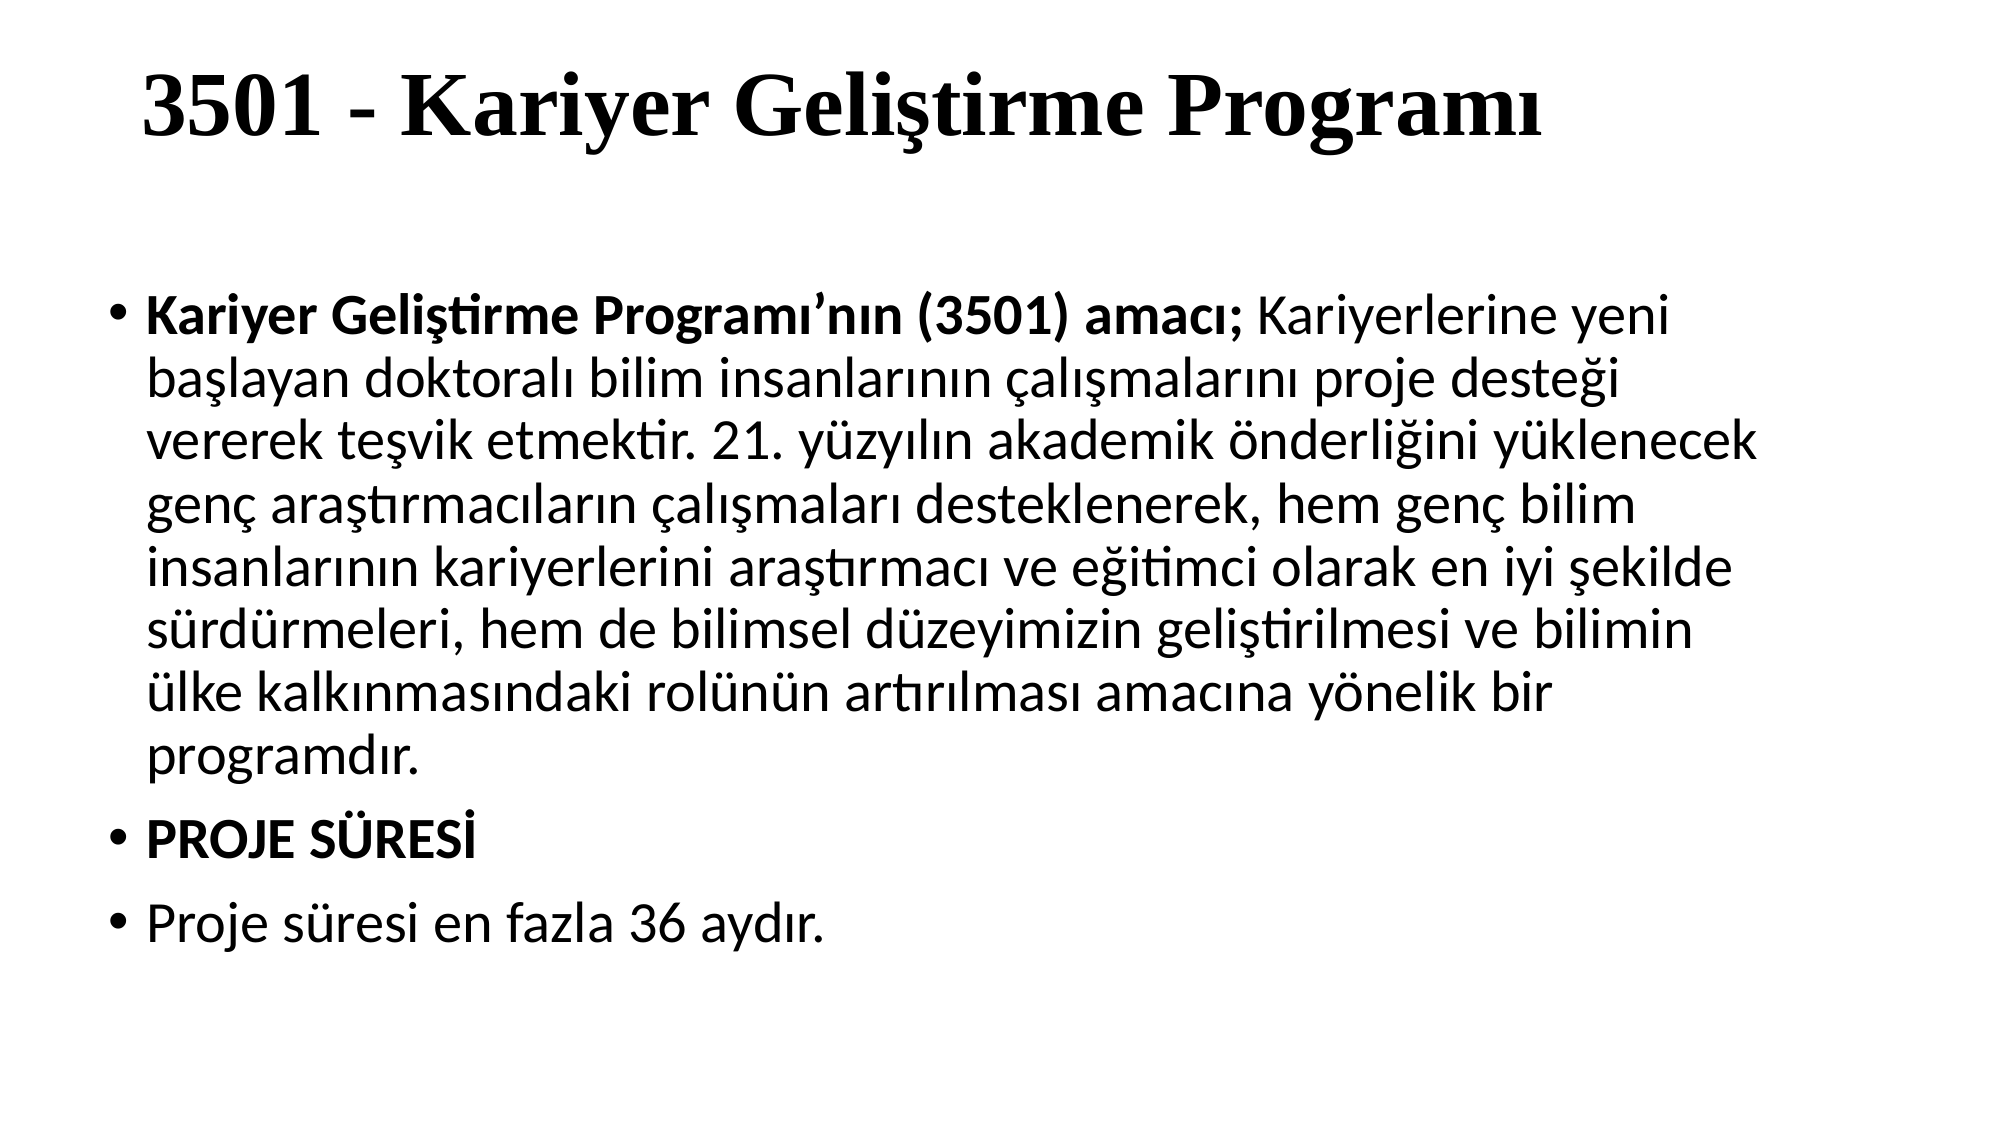

# 3501 - Kariyer Geliştirme Programı
Kariyer Geliştirme Programı’nın (3501) amacı; Kariyerlerine yeni başlayan doktoralı bilim insanlarının çalışmalarını proje desteği vererek teşvik etmektir. 21. yüzyılın akademik önderliğini yüklenecek genç araştırmacıların çalışmaları desteklenerek, hem genç bilim insanlarının kariyerlerini araştırmacı ve eğitimci olarak en iyi şekilde sürdürmeleri, hem de bilimsel düzeyimizin geliştirilmesi ve bilimin ülke kalkınmasındaki rolünün artırılması amacına yönelik bir programdır.
PROJE SÜRESİ
Proje süresi en fazla 36 aydır.